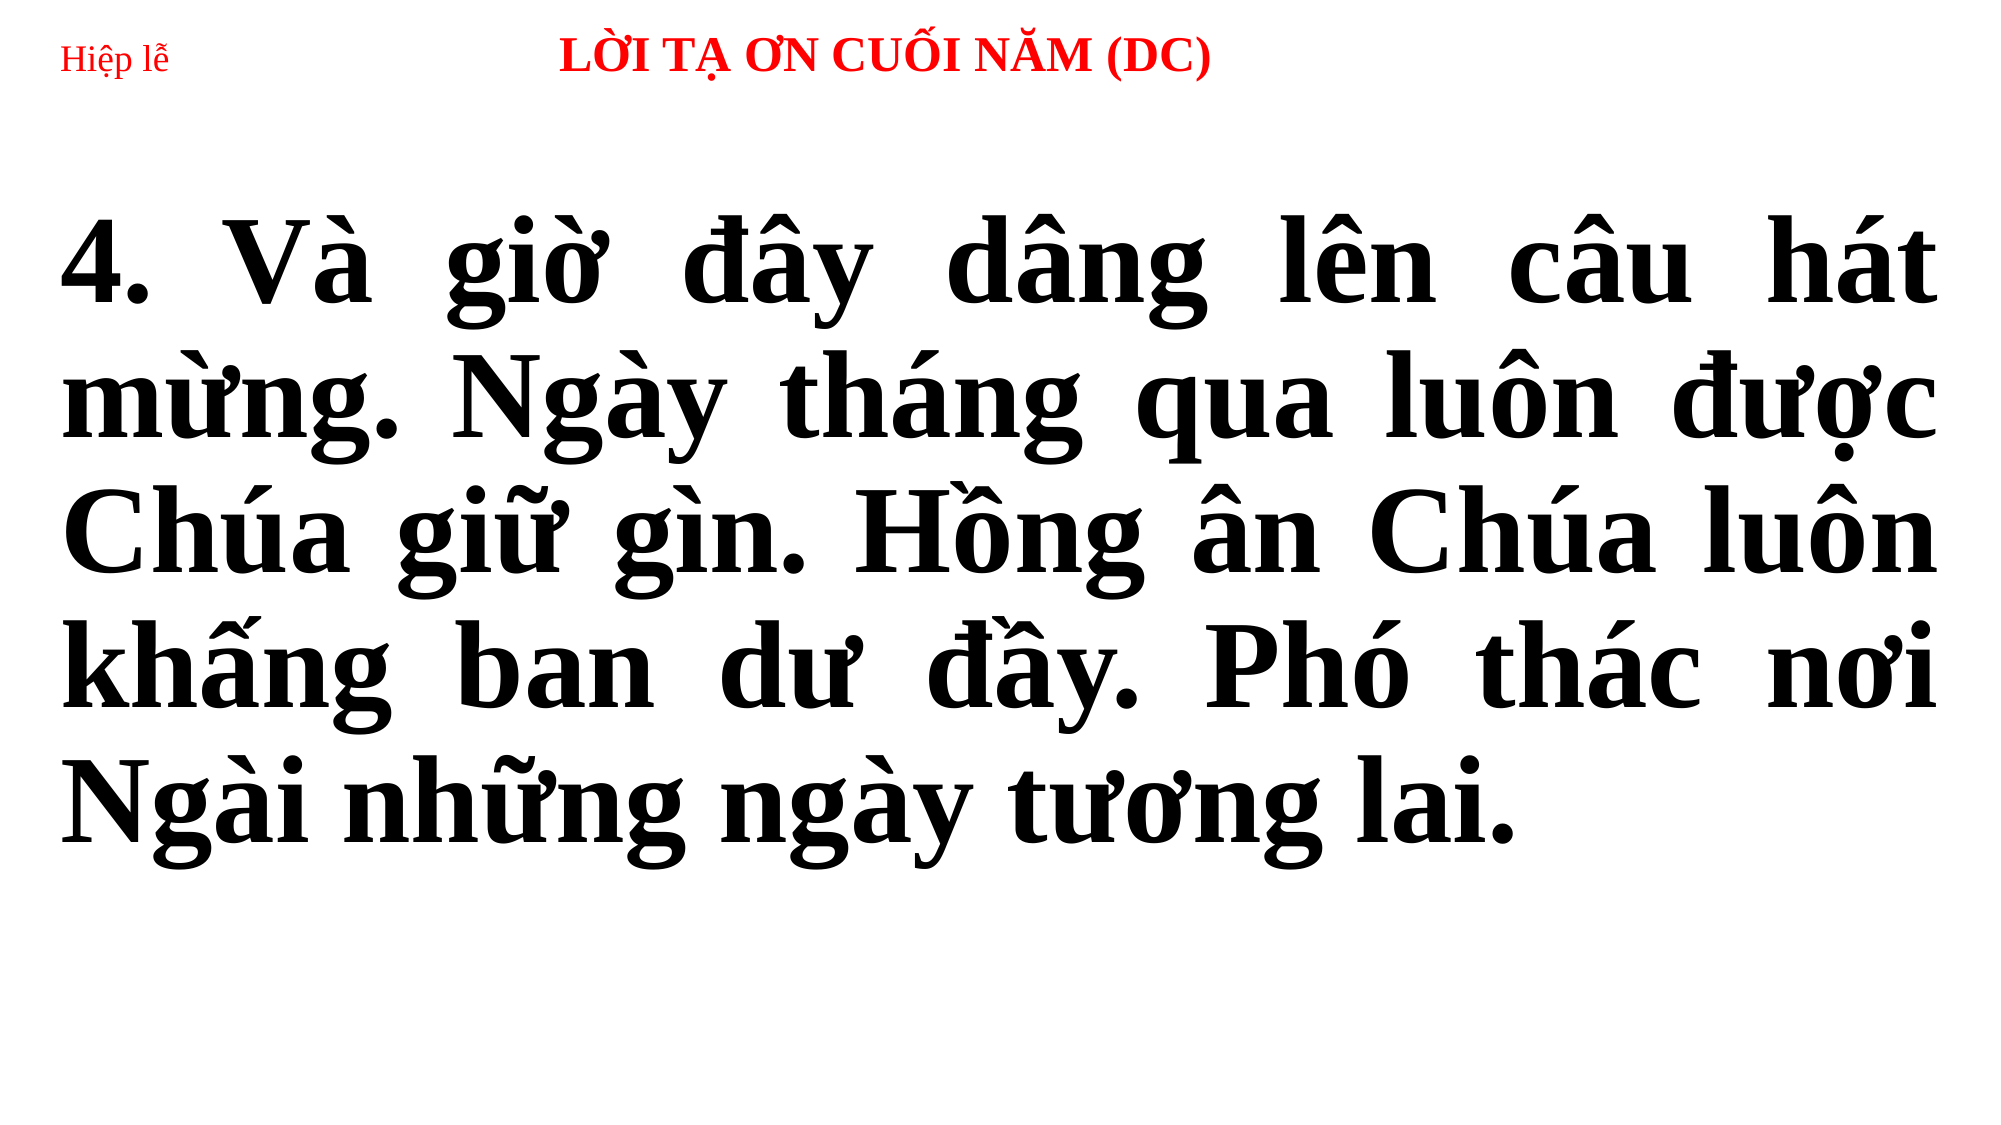

# Hiệp lễ                                         LỜI TẠ ƠN CUỐI NĂM (DC)
4. Và giờ đây dâng lên câu hát mừng. Ngày tháng qua luôn được Chúa giữ gìn. Hồng ân Chúa luôn khấng ban dư đầy. Phó thác nơi Ngài những ngày tương lai.